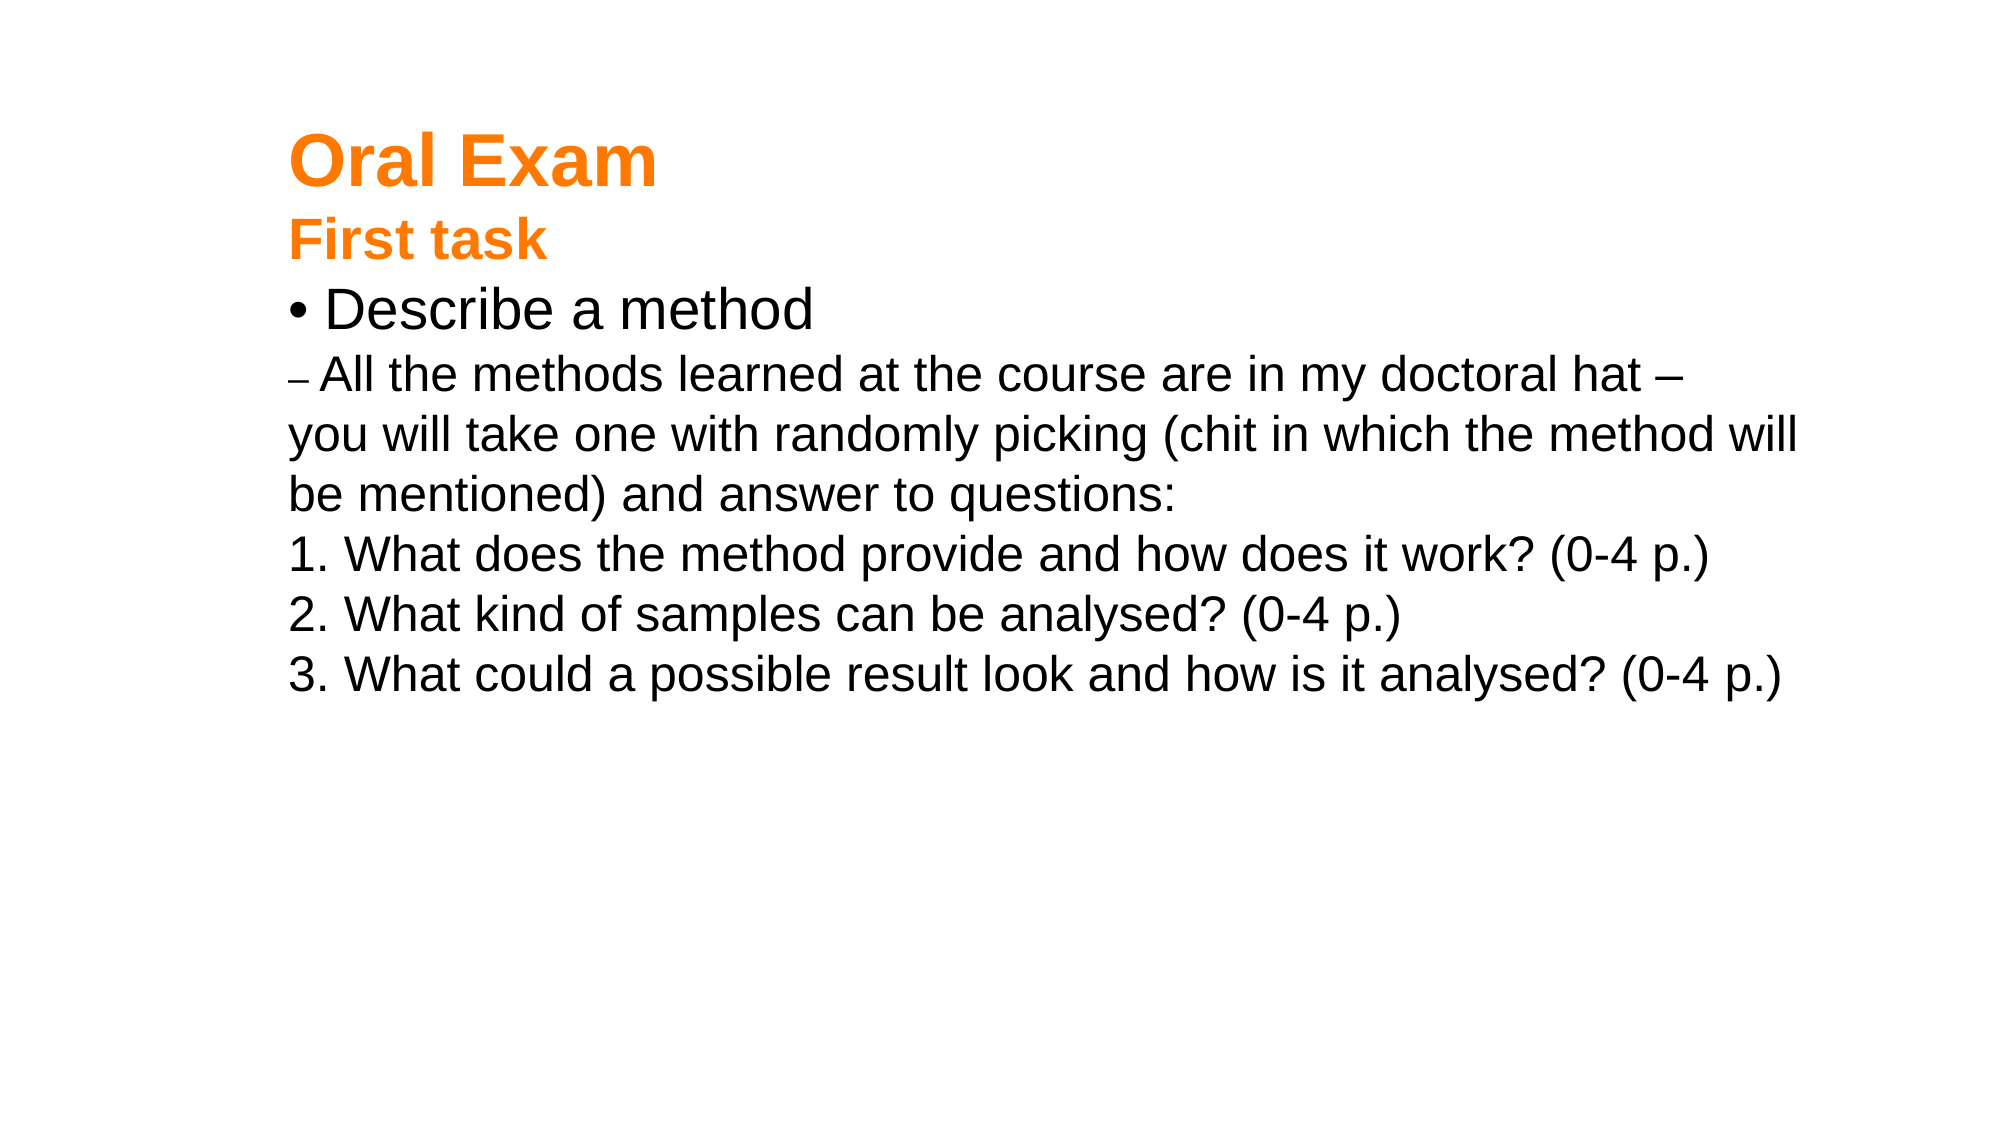

Oral Exam
First task
• Describe a method
– All the methods learned at the course are in my doctoral hat –
you will take one with randomly picking (chit in which the method will be mentioned) and answer to questions:
1. What does the method provide and how does it work? (0-4 p.)
2. What kind of samples can be analysed? (0-4 p.)
3. What could a possible result look and how is it analysed? (0-4 p.)